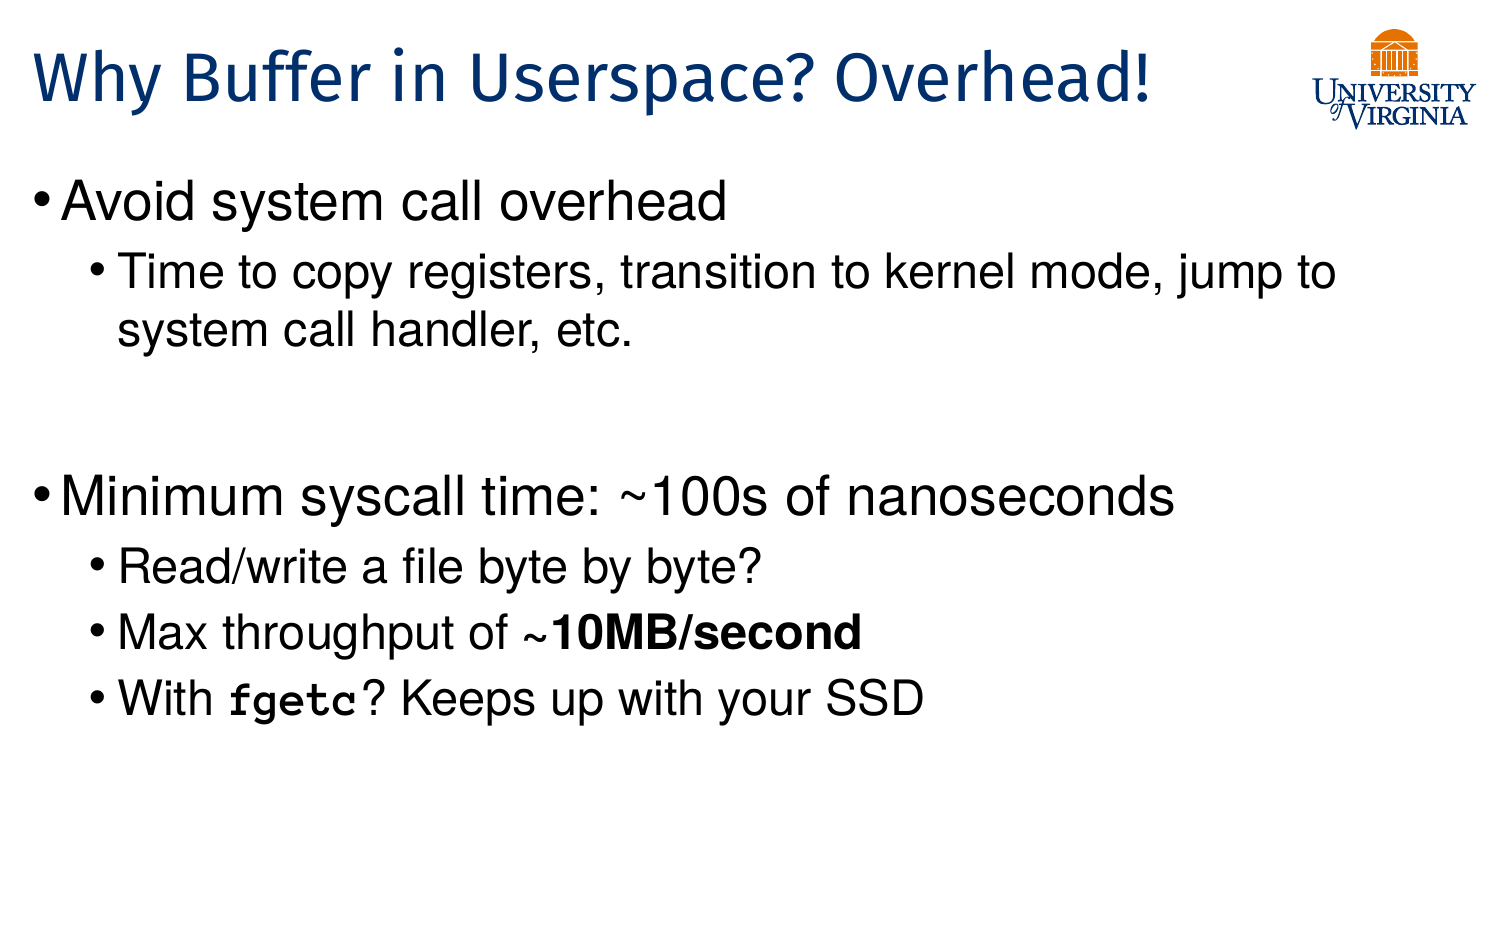

# Why Buffer in Userspace? Overhead!
Avoid system call overhead
Time to copy registers, transition to kernel mode, jump to system call handler, etc.

Minimum syscall time: ~100s of nanoseconds
Read/write a file byte by byte?
Max throughput of ~10MB/second
With fgetc? Keeps up with your SSD